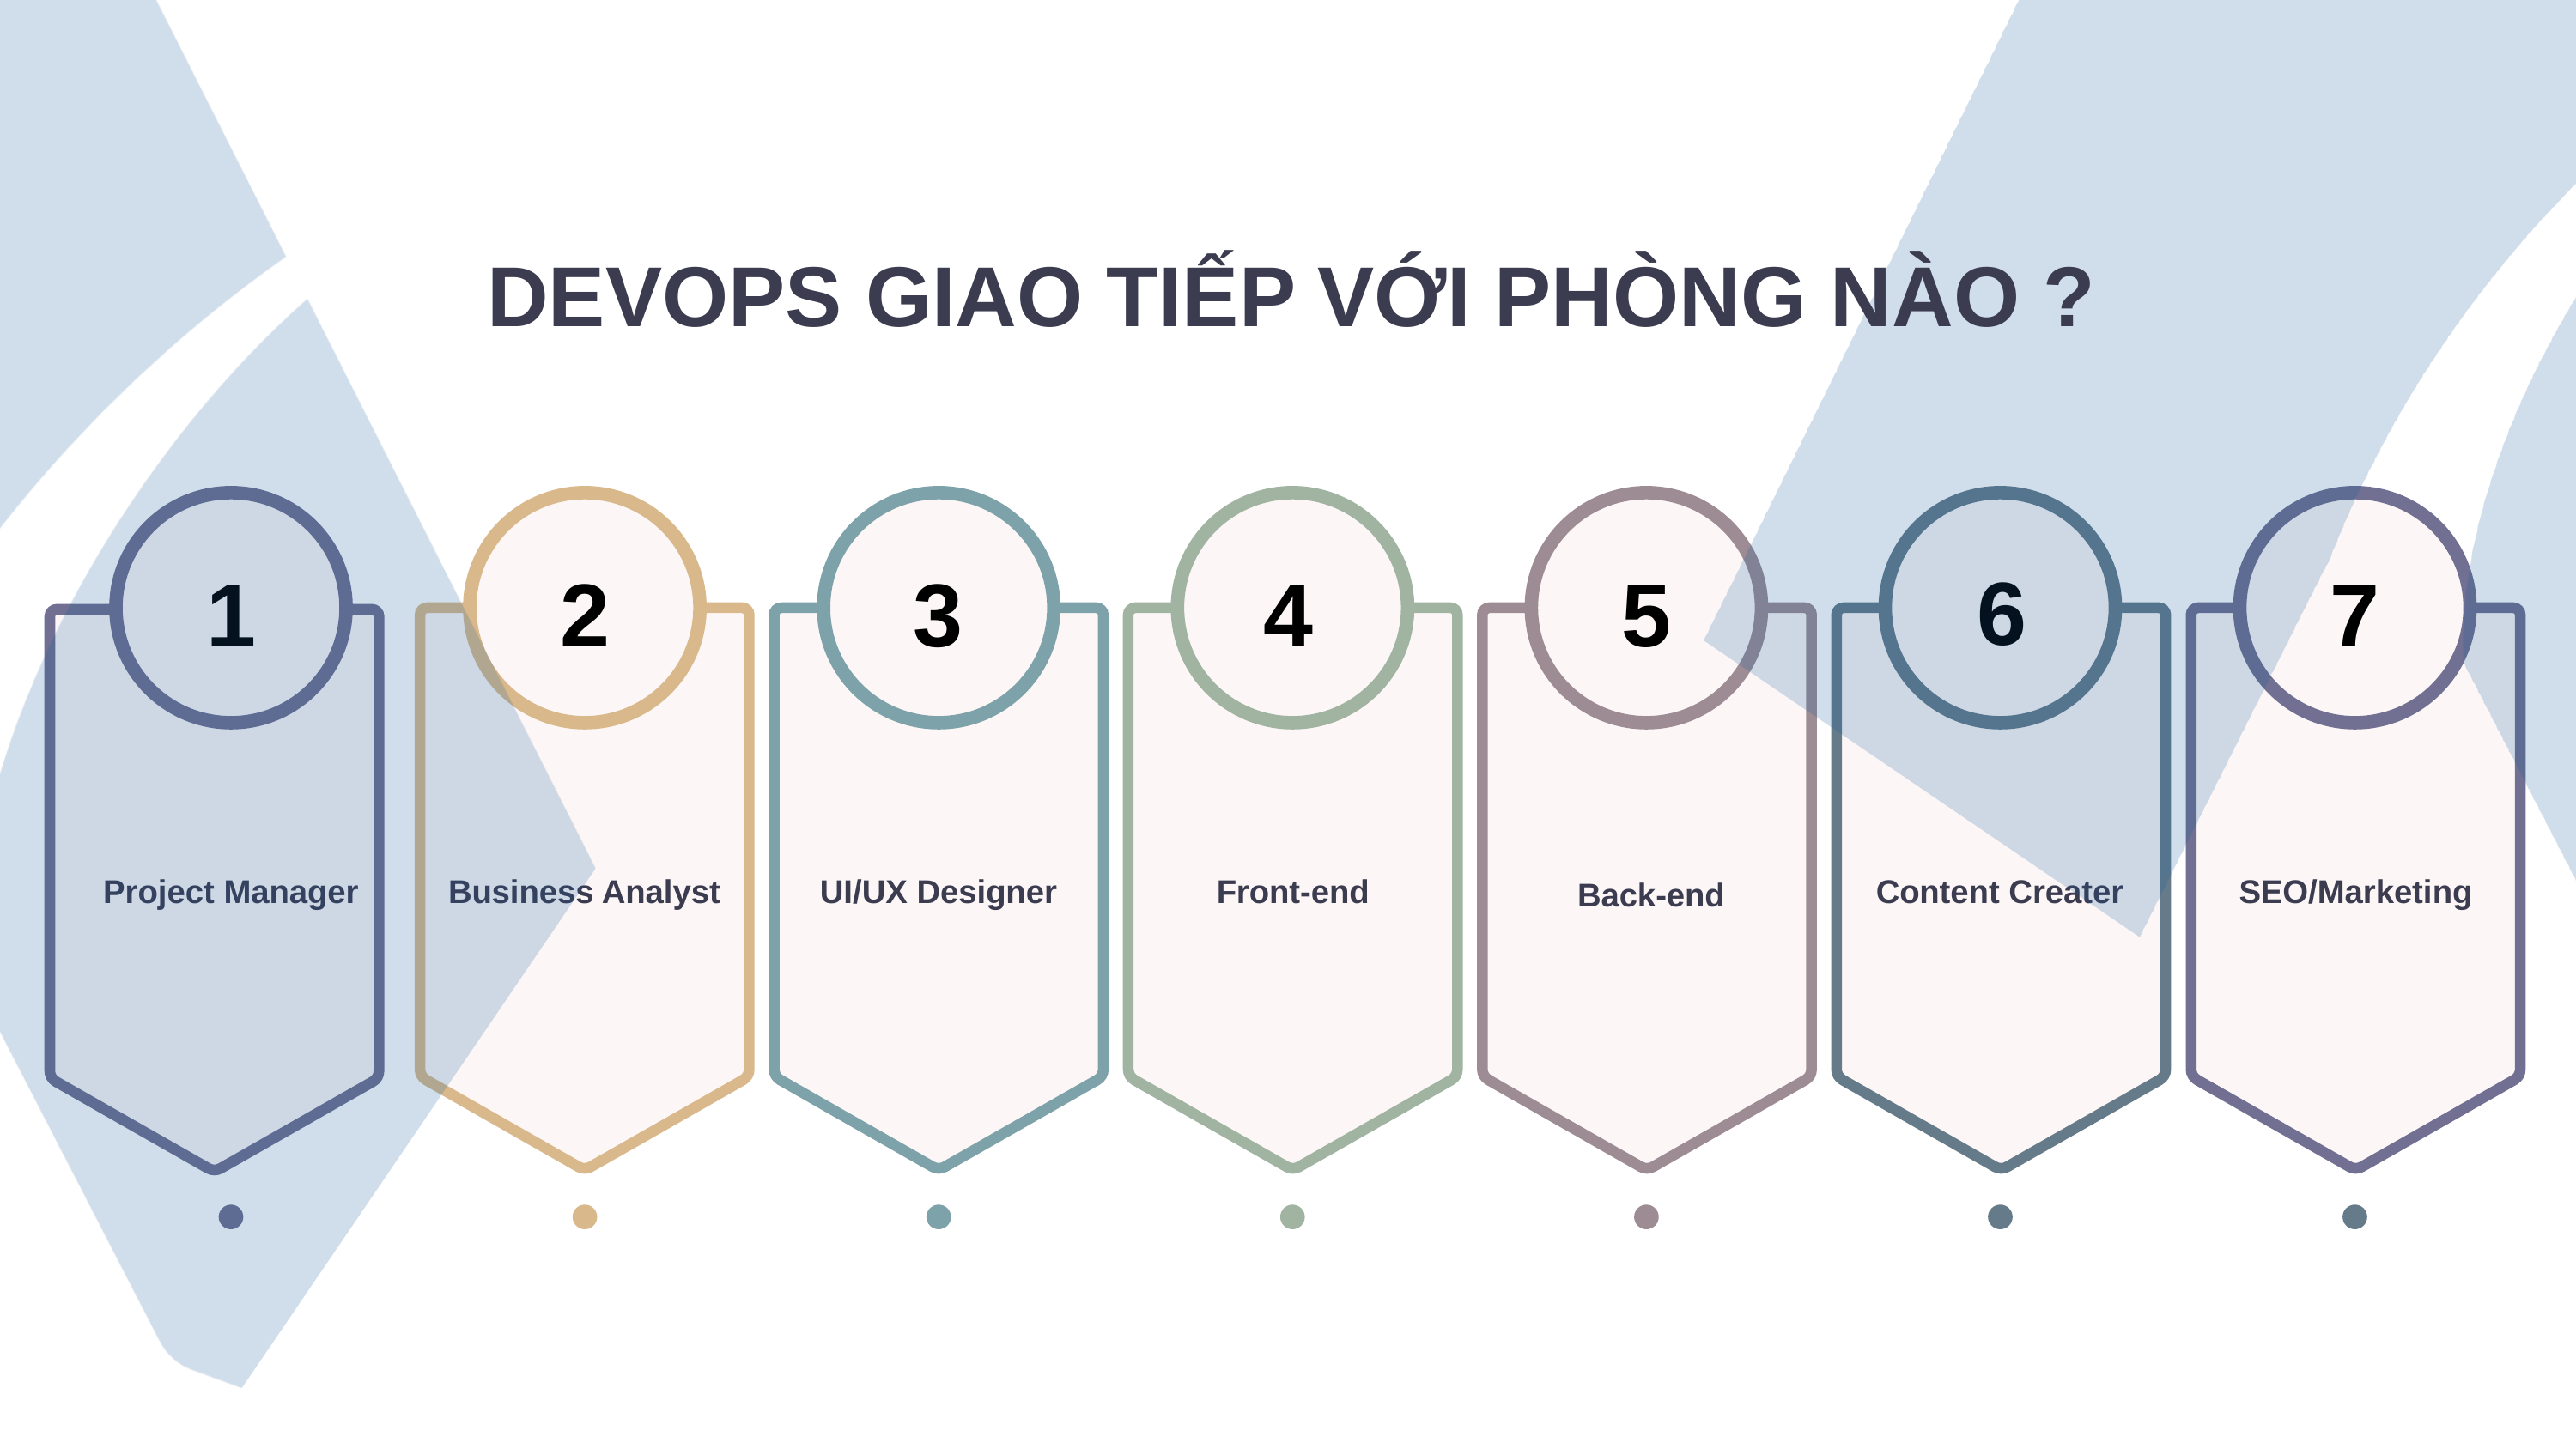

DEVOPS GIAO TIẾP VỚI PHÒNG NÀO ?

6
1
2
3
4
5
7

Project Manager
Business Analyst
UI/UX Designer
Front-end
Content Creater
SEO/Marketing
Back-end